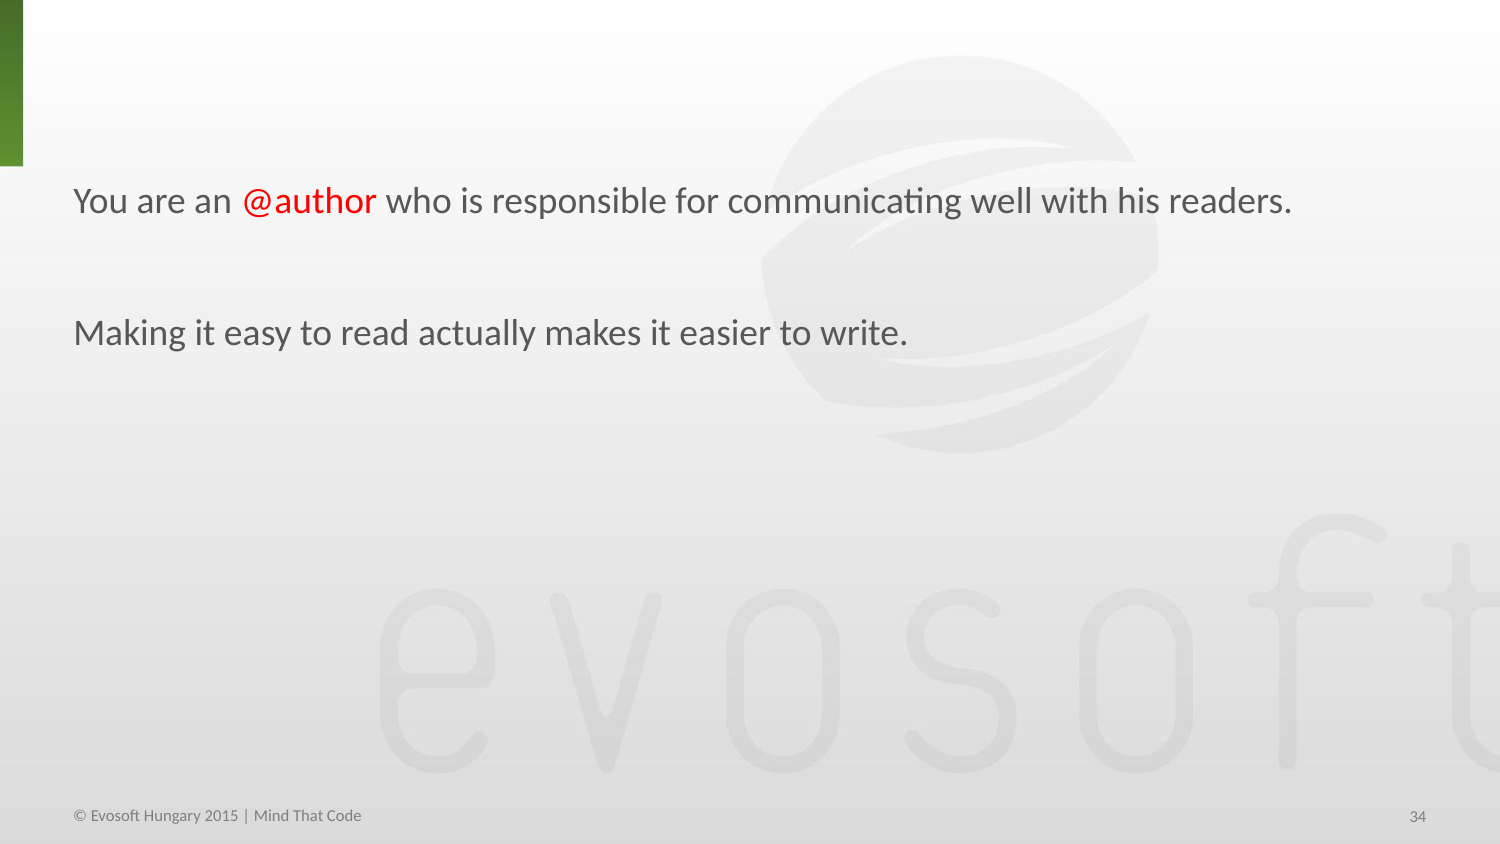

You are an @author who is responsible for communicating well with his readers.

Making it easy to read actually makes it easier to write.